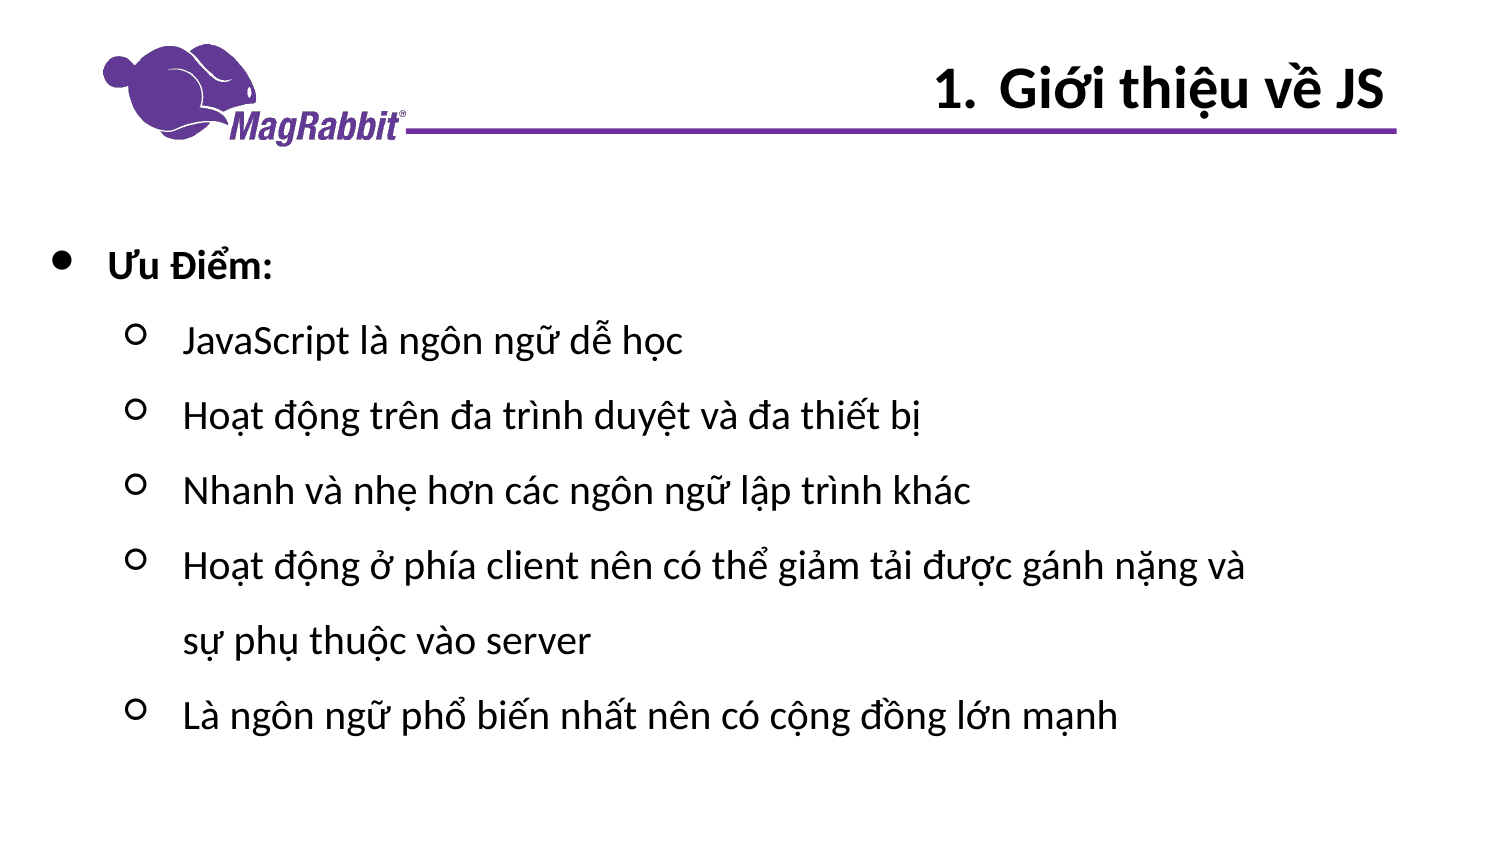

# Giới thiệu về JS
Ưu Điểm:
JavaScript là ngôn ngữ dễ học
Hoạt động trên đa trình duyệt và đa thiết bị
Nhanh và nhẹ hơn các ngôn ngữ lập trình khác
Hoạt động ở phía client nên có thể giảm tải được gánh nặng và sự phụ thuộc vào server
Là ngôn ngữ phổ biến nhất nên có cộng đồng lớn mạnh